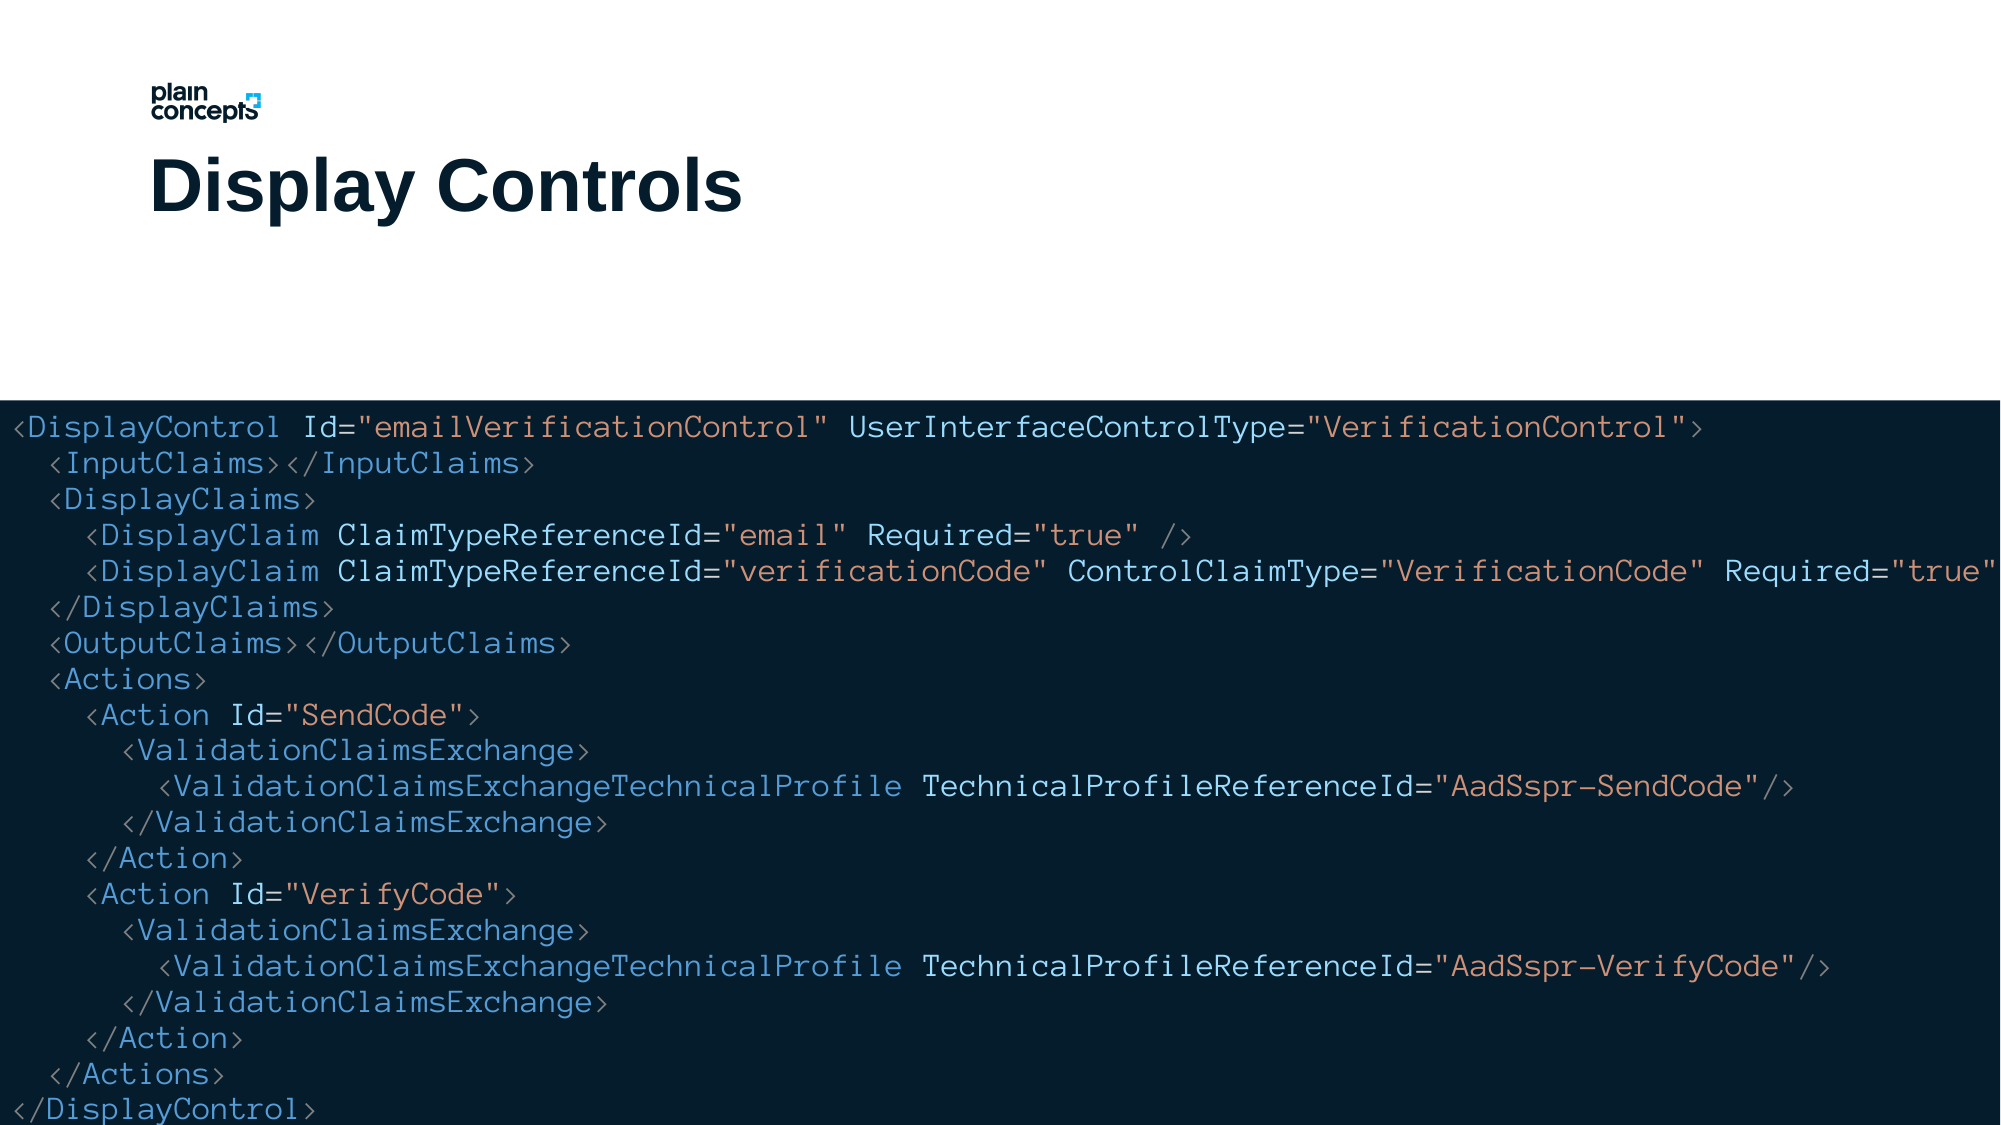

Display Controls

<DisplayControl Id="emailVerificationControl" UserInterfaceControlType="VerificationControl">
  <InputClaims></InputClaims>
  <DisplayClaims>
    <DisplayClaim ClaimTypeReferenceId="email" Required="true" />
    <DisplayClaim ClaimTypeReferenceId="verificationCode" ControlClaimType="VerificationCode" Required="true" />
  </DisplayClaims>
  <OutputClaims></OutputClaims>
  <Actions>
    <Action Id="SendCode">
      <ValidationClaimsExchange>
        <ValidationClaimsExchangeTechnicalProfile TechnicalProfileReferenceId="AadSspr-SendCode"/>
      </ValidationClaimsExchange>
    </Action>
    <Action Id="VerifyCode">
      <ValidationClaimsExchange>
        <ValidationClaimsExchangeTechnicalProfile TechnicalProfileReferenceId="AadSspr-VerifyCode"/>
      </ValidationClaimsExchange>
    </Action>
  </Actions>
</DisplayControl>